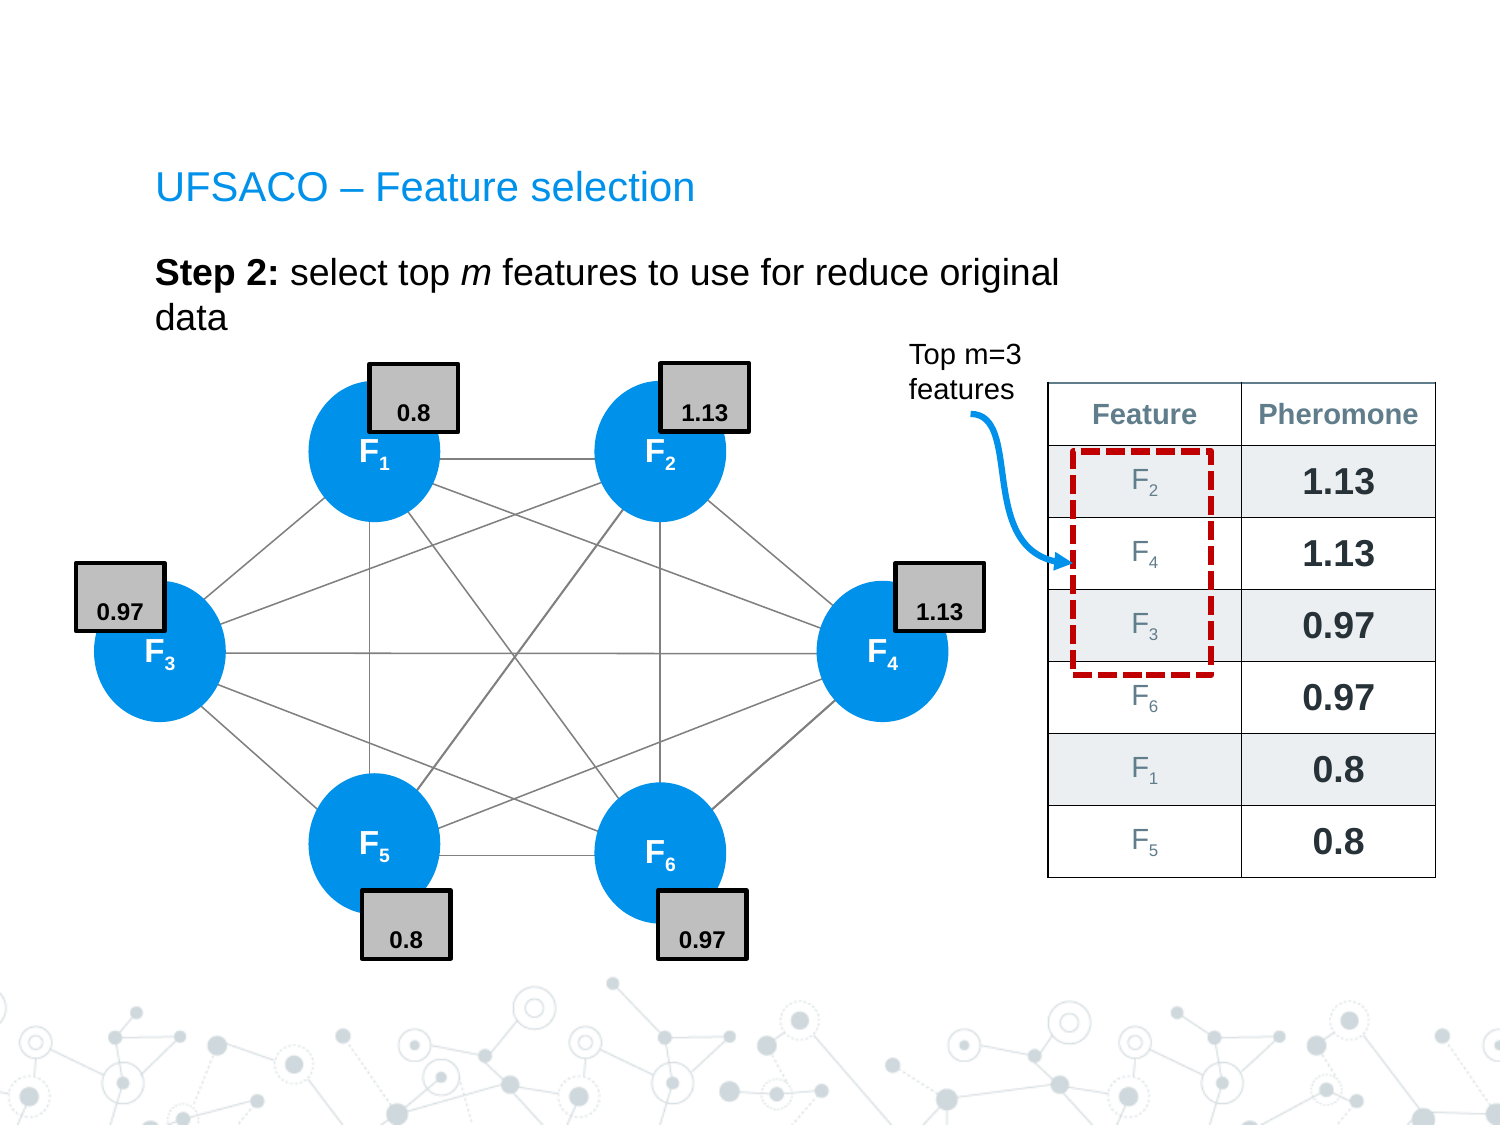

# UFSACO – Feature selection
Step 2: select top m features to use for reduce original data
Top m=3 features
1.13
0.8
F1
F2
F3
F4
F5
F6
| Feature | Pheromone |
| --- | --- |
| F2 | 1.13 |
| F4 | 1.13 |
| F3 | 0.97 |
| F6 | 0.97 |
| F1 | 0.8 |
| F5 | 0.8 |

0.97
1.13
0.8
0.97